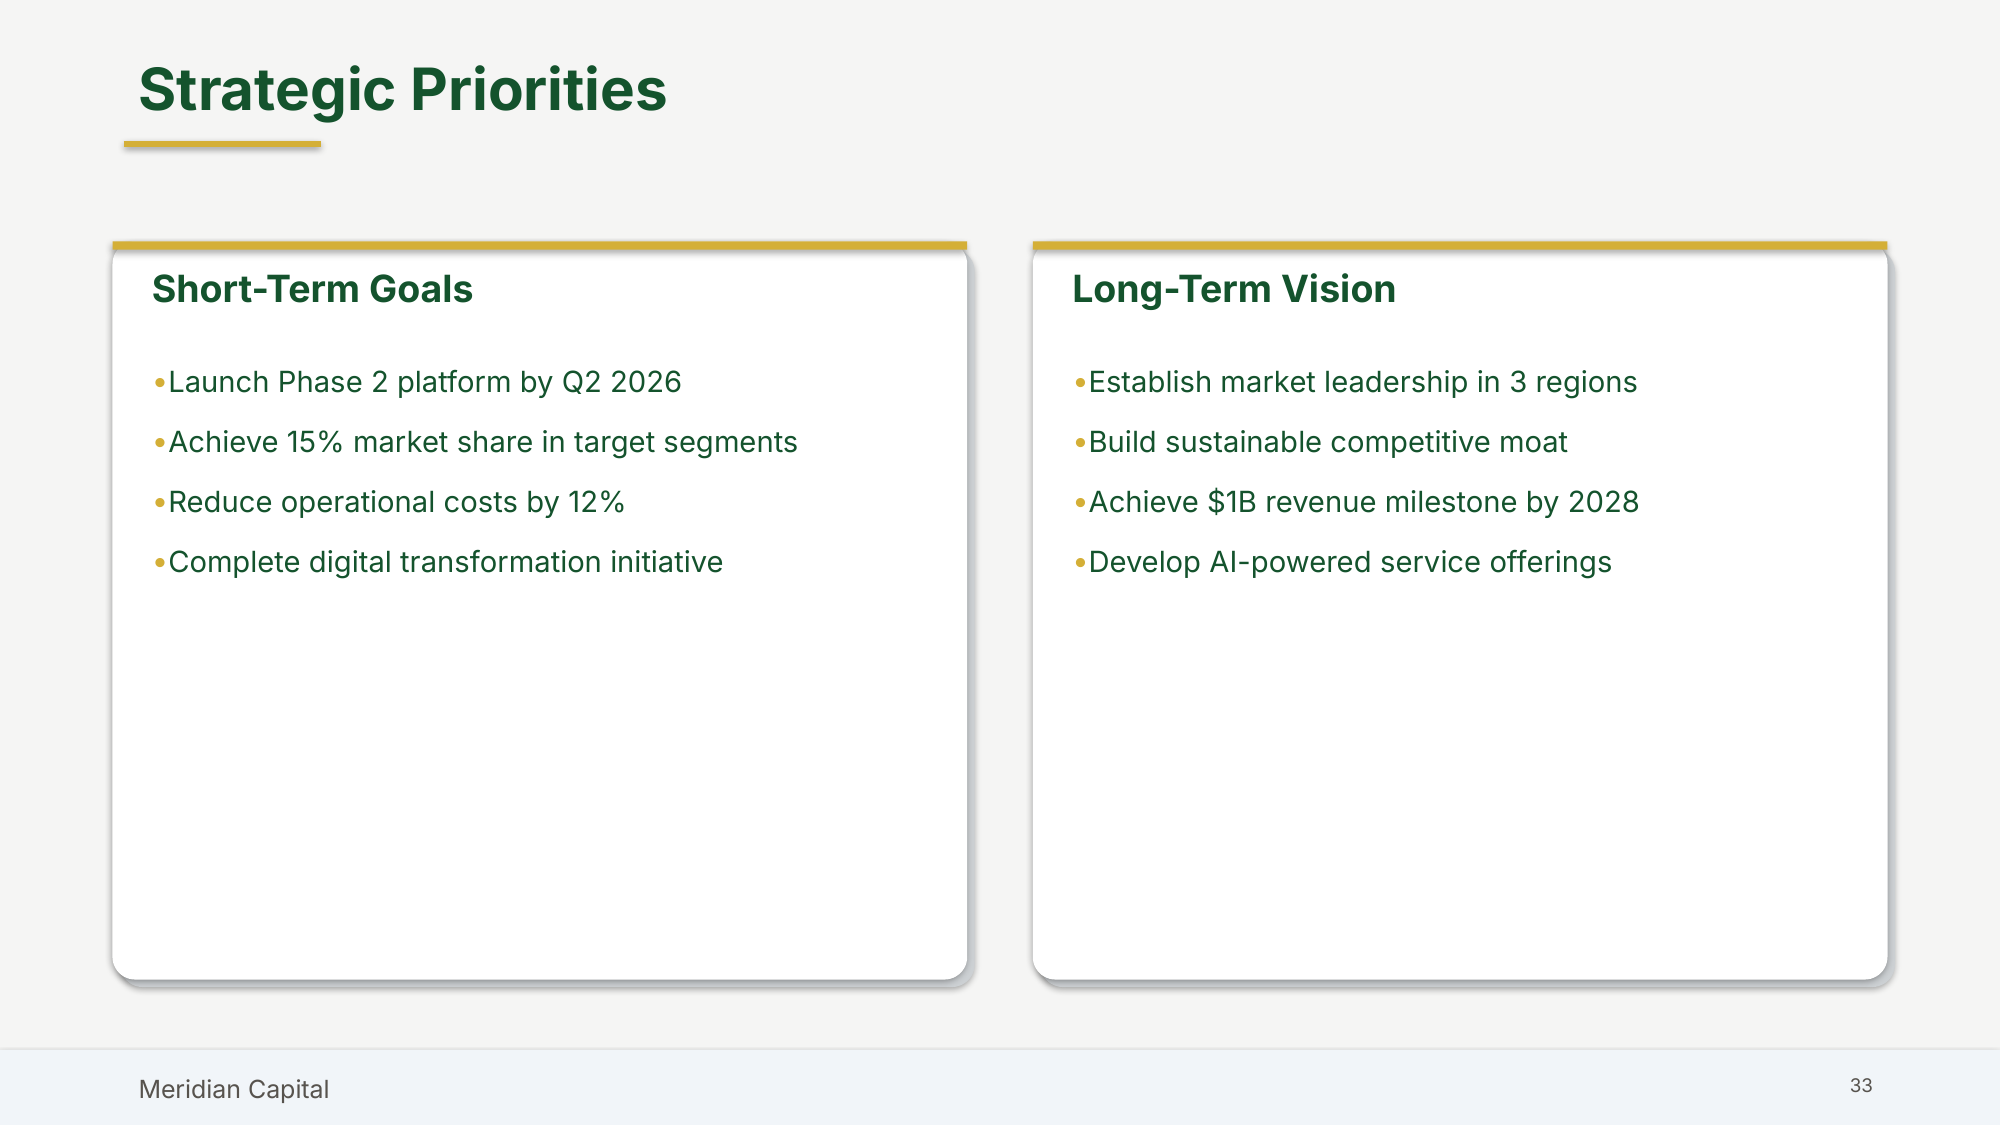

Strategic Priorities

Short-Term Goals
Long-Term Vision
Launch Phase 2 platform by Q2 2026
Achieve 15% market share in target segments
Reduce operational costs by 12%
Complete digital transformation initiative
Establish market leadership in 3 regions
Build sustainable competitive moat
Achieve $1B revenue milestone by 2028
Develop AI-powered service offerings

Meridian Capital
33